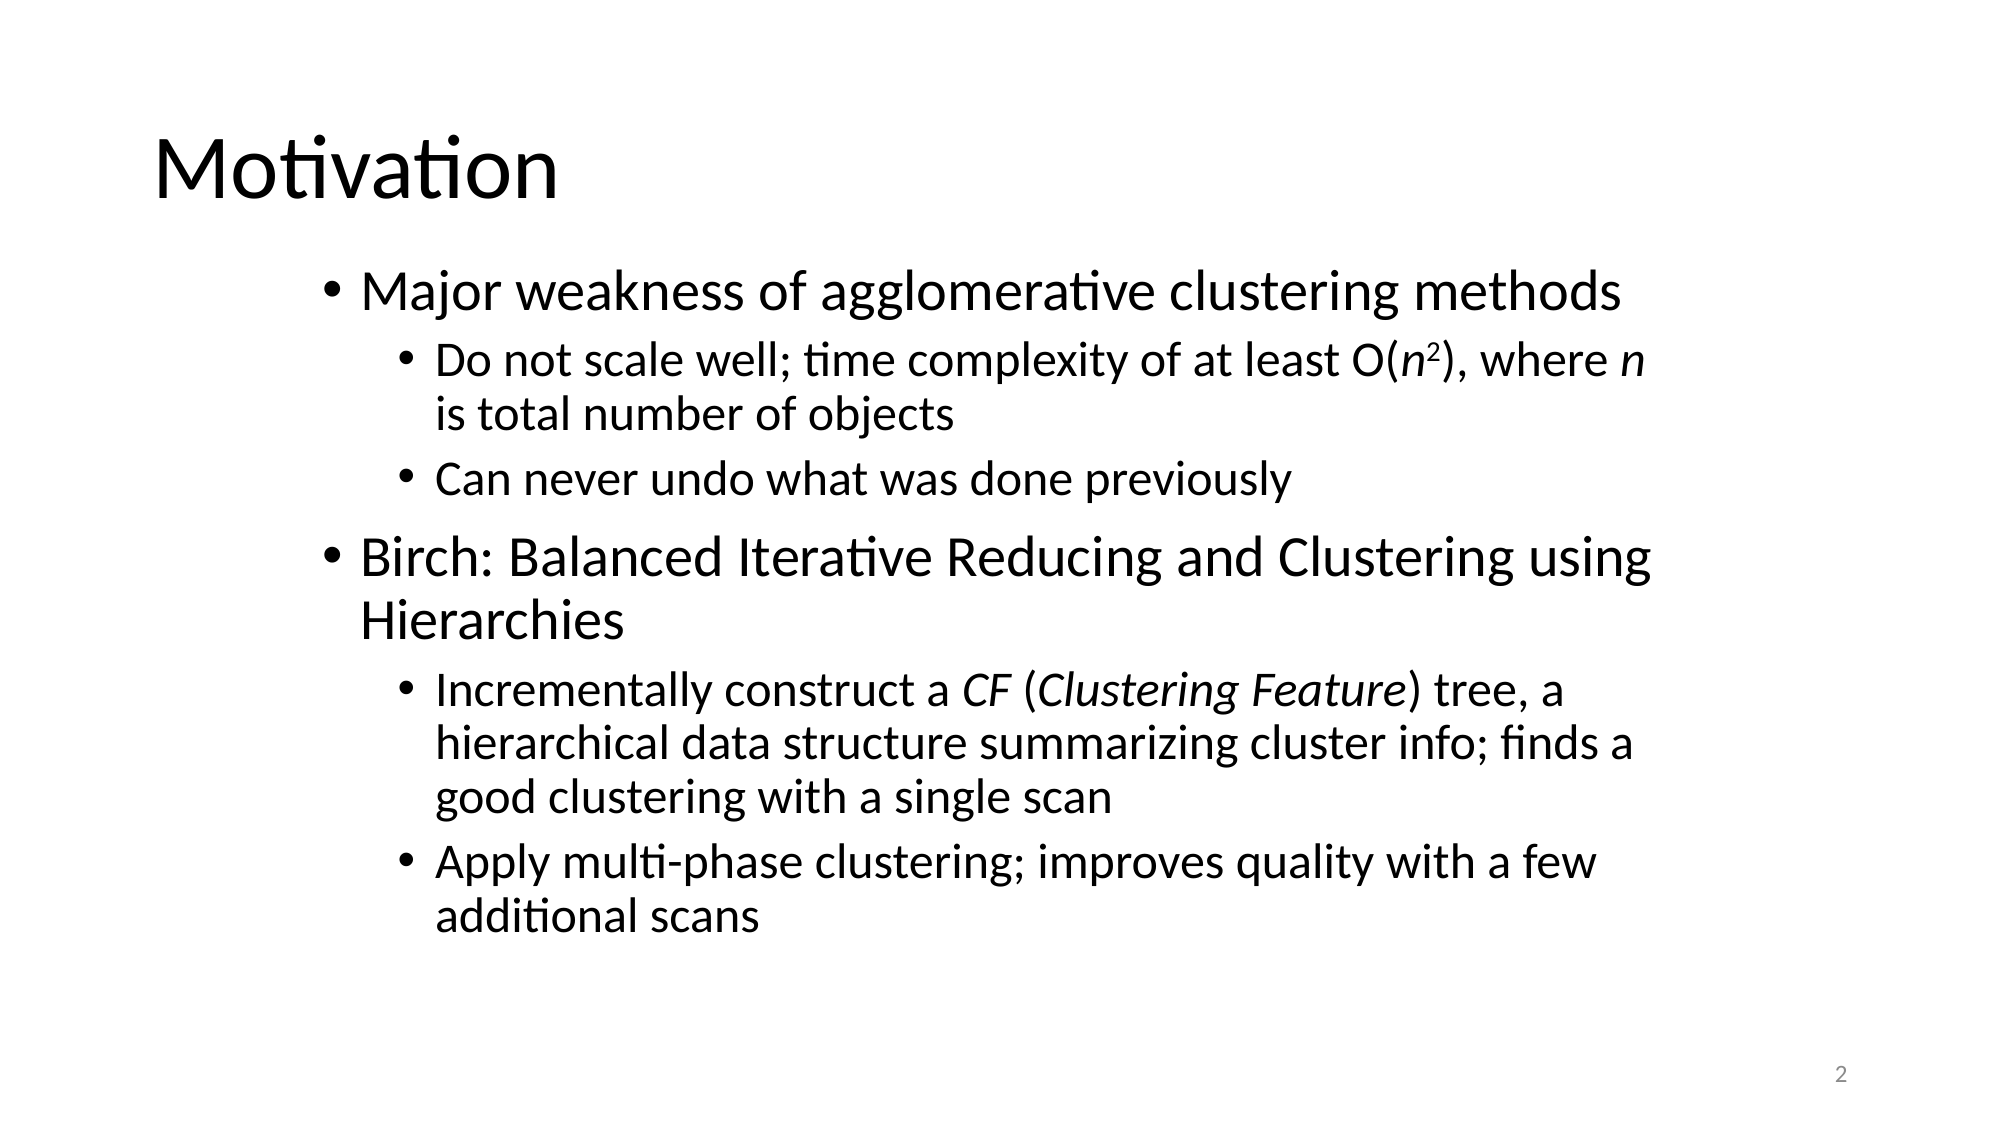

# Motivation
Major weakness of agglomerative clustering methods
Do not scale well; time complexity of at least O(n2), where n is total number of objects
Can never undo what was done previously
Birch: Balanced Iterative Reducing and Clustering using Hierarchies
Incrementally construct a CF (Clustering Feature) tree, a hierarchical data structure summarizing cluster info; finds a good clustering with a single scan
Apply multi-phase clustering; improves quality with a few additional scans
2